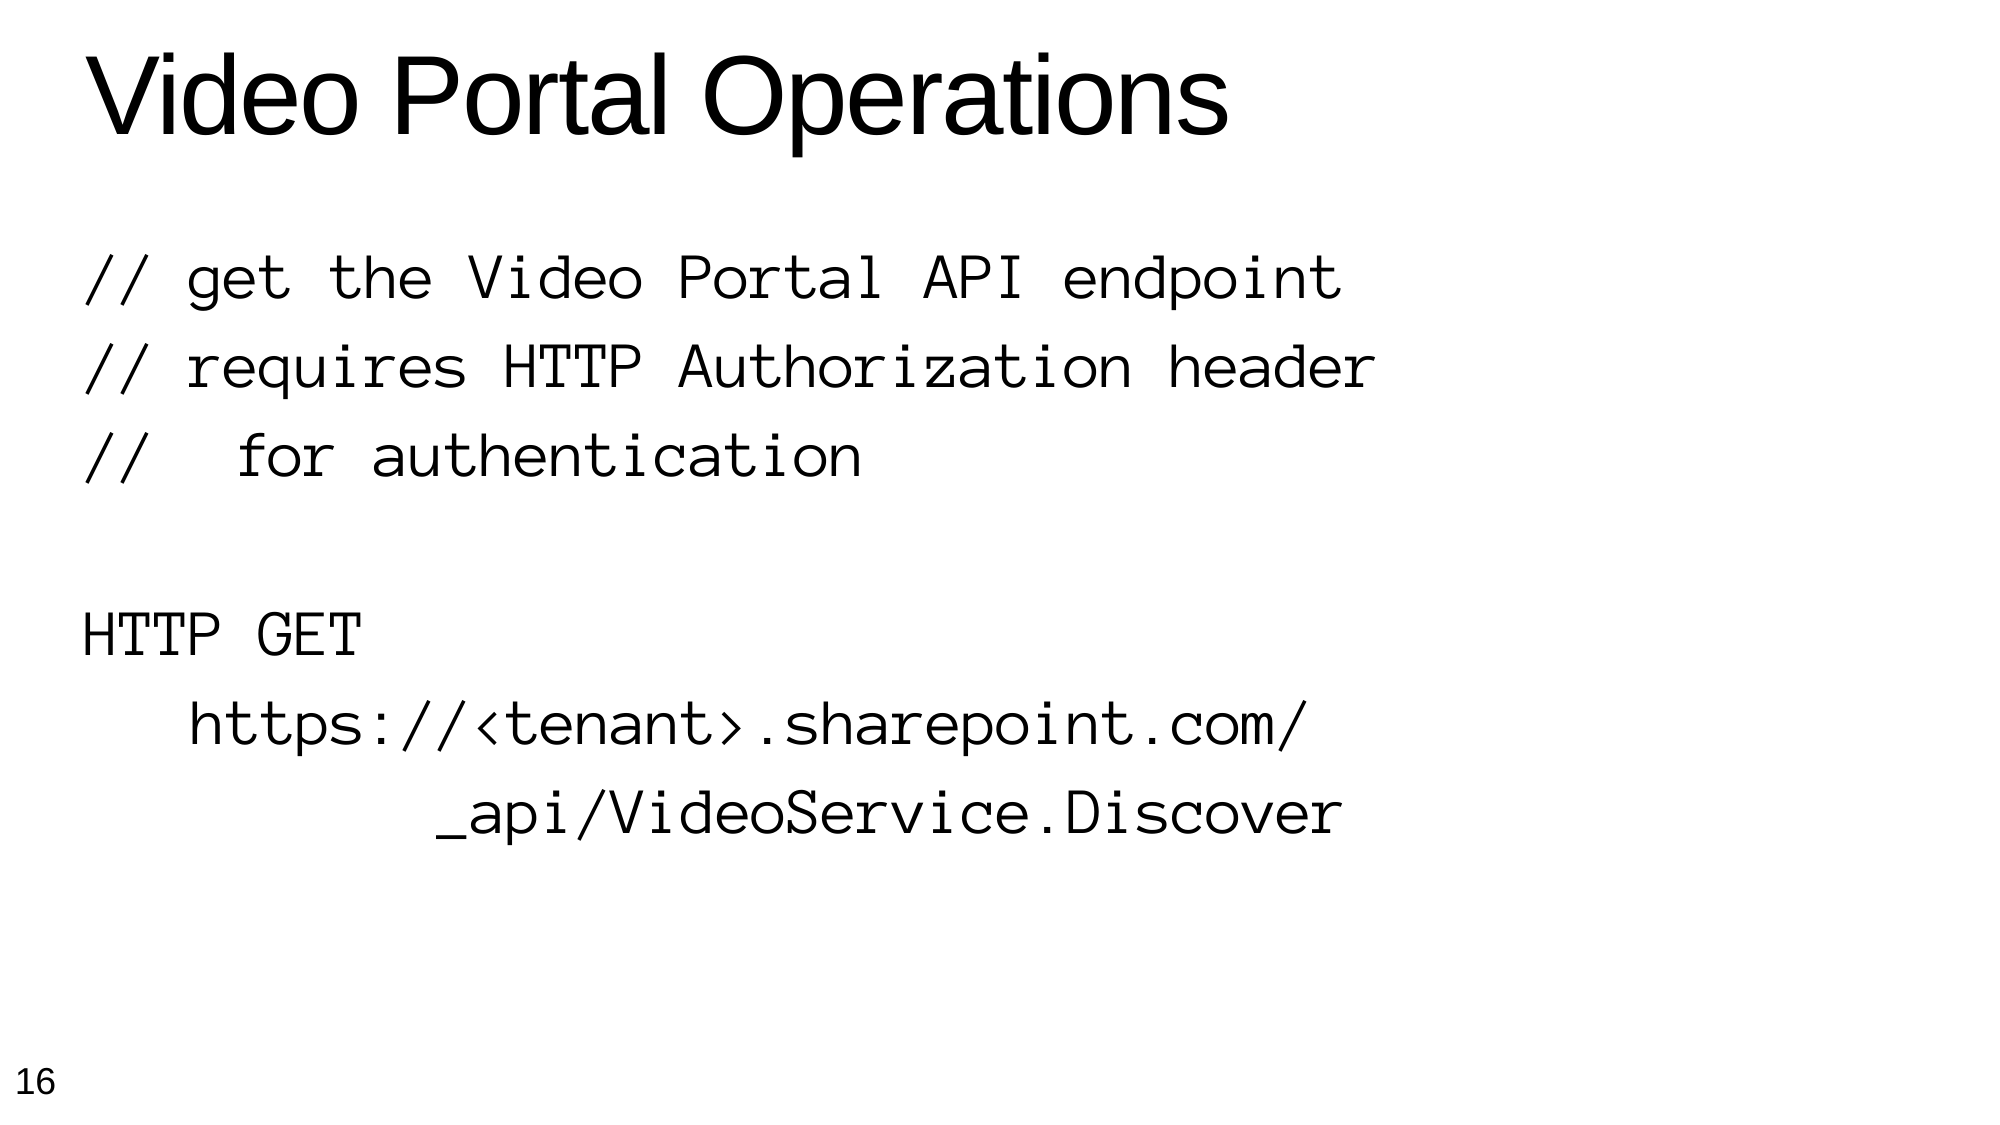

# Video Portal Operations
// get the Video Portal API endpoint
// requires HTTP Authorization header
//	for authentication

HTTP GET
   https://<tenant>.sharepoint.com/
          _api/VideoService.Discover
16